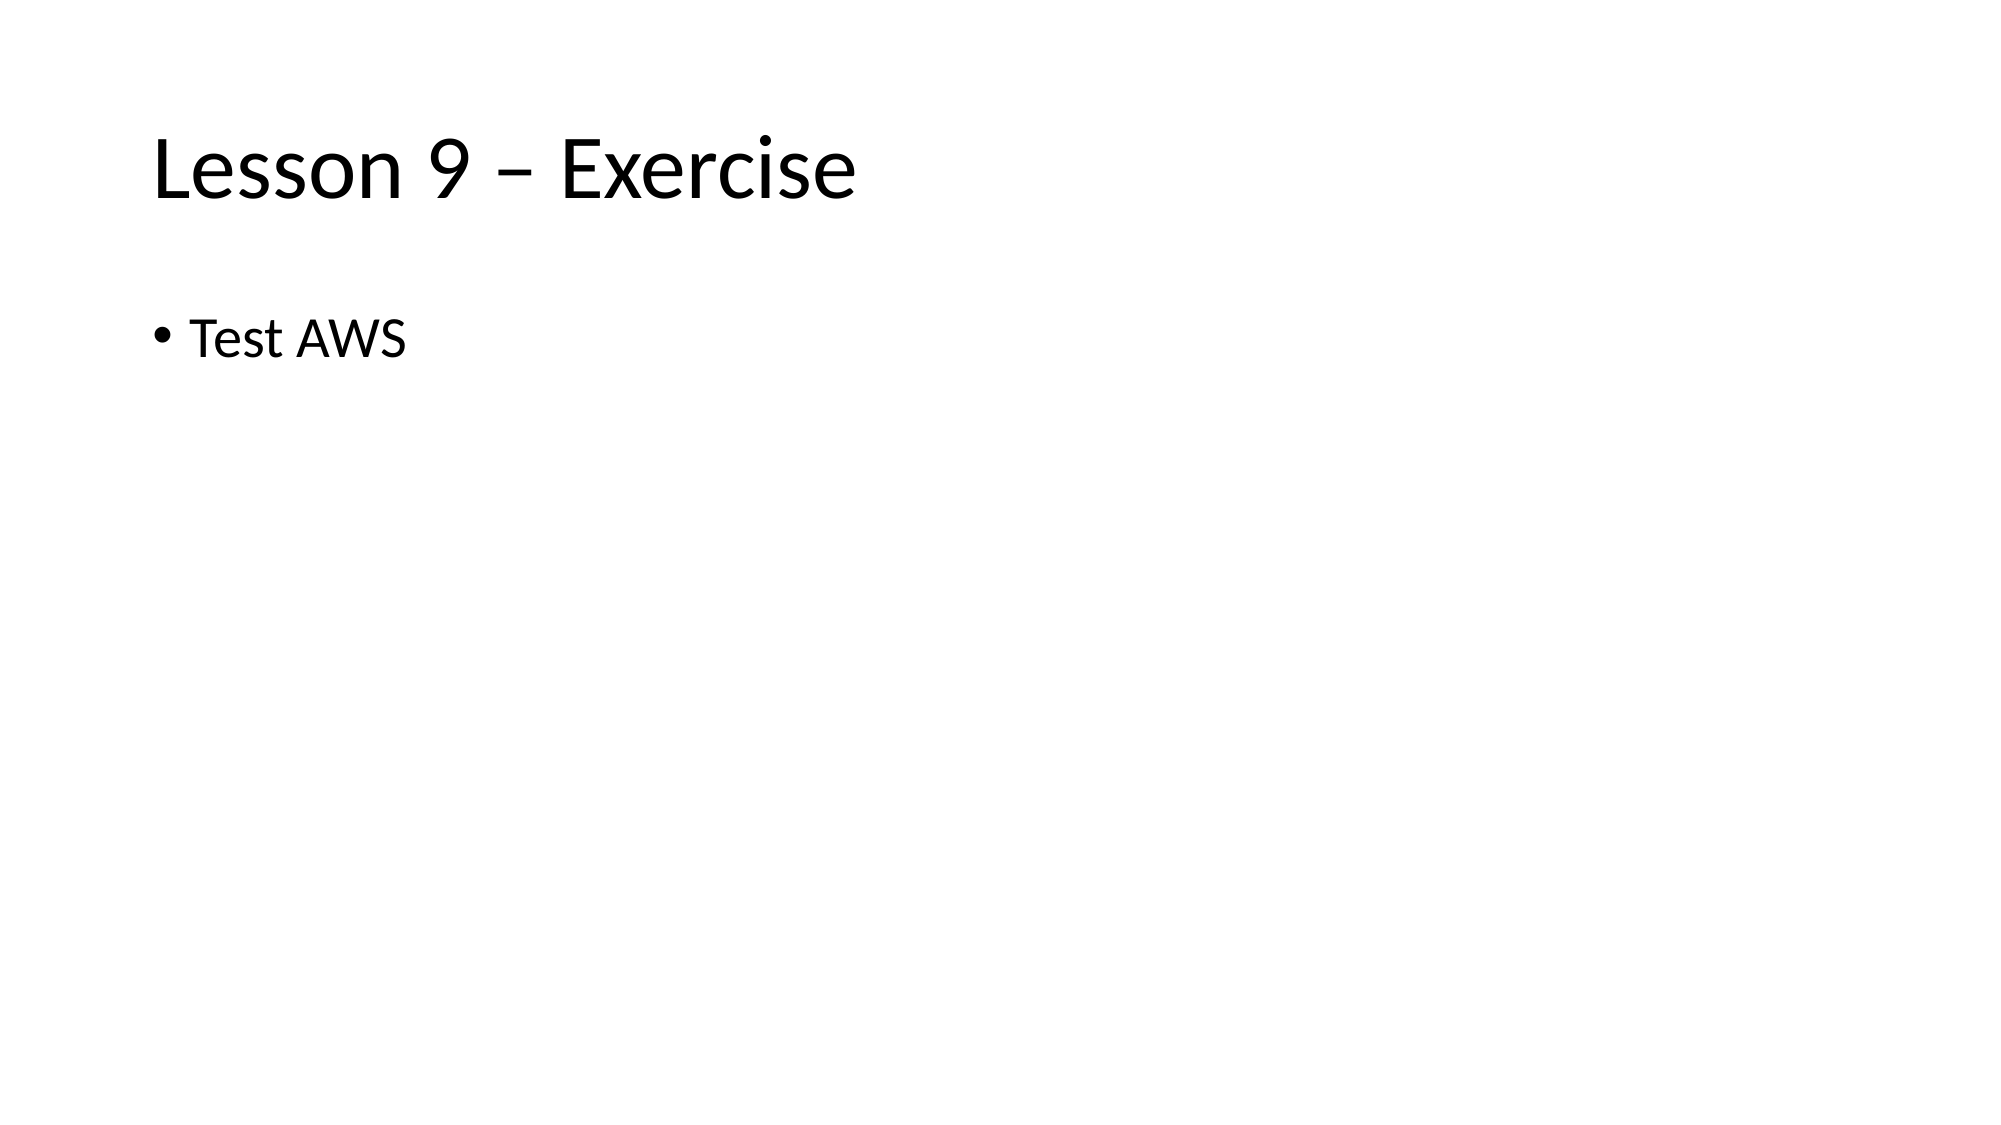

# Lesson 9 – Exercise
Test AWS